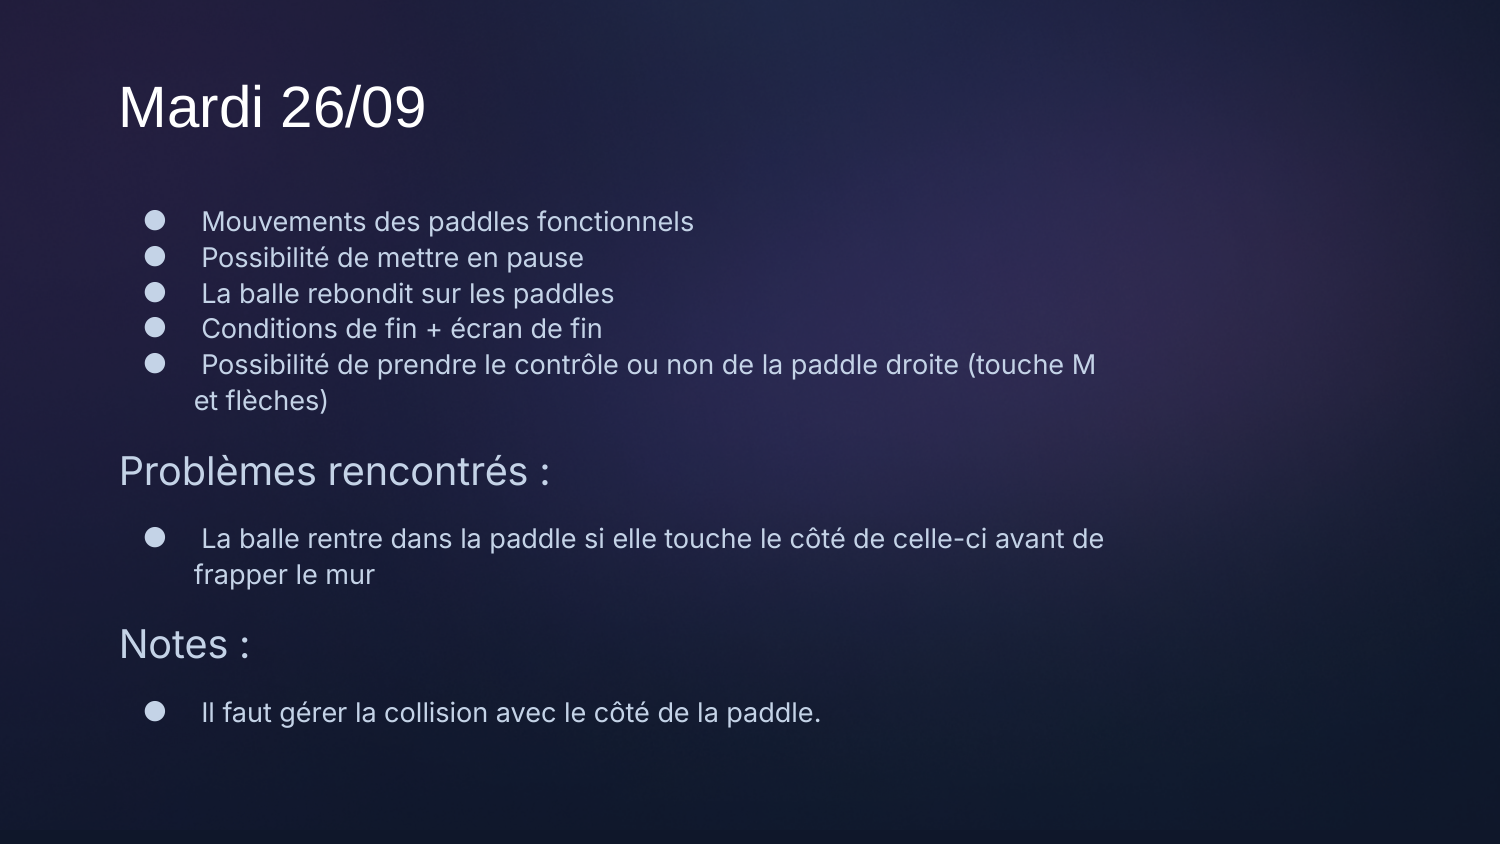

# Mardi 26/09
 Mouvements des paddles fonctionnels
 Possibilité de mettre en pause
 La balle rebondit sur les paddles
 Conditions de fin + écran de fin
 Possibilité de prendre le contrôle ou non de la paddle droite (touche M et flèches)
Problèmes rencontrés :
 La balle rentre dans la paddle si elle touche le côté de celle-ci avant de frapper le mur
Notes :
 Il faut gérer la collision avec le côté de la paddle.